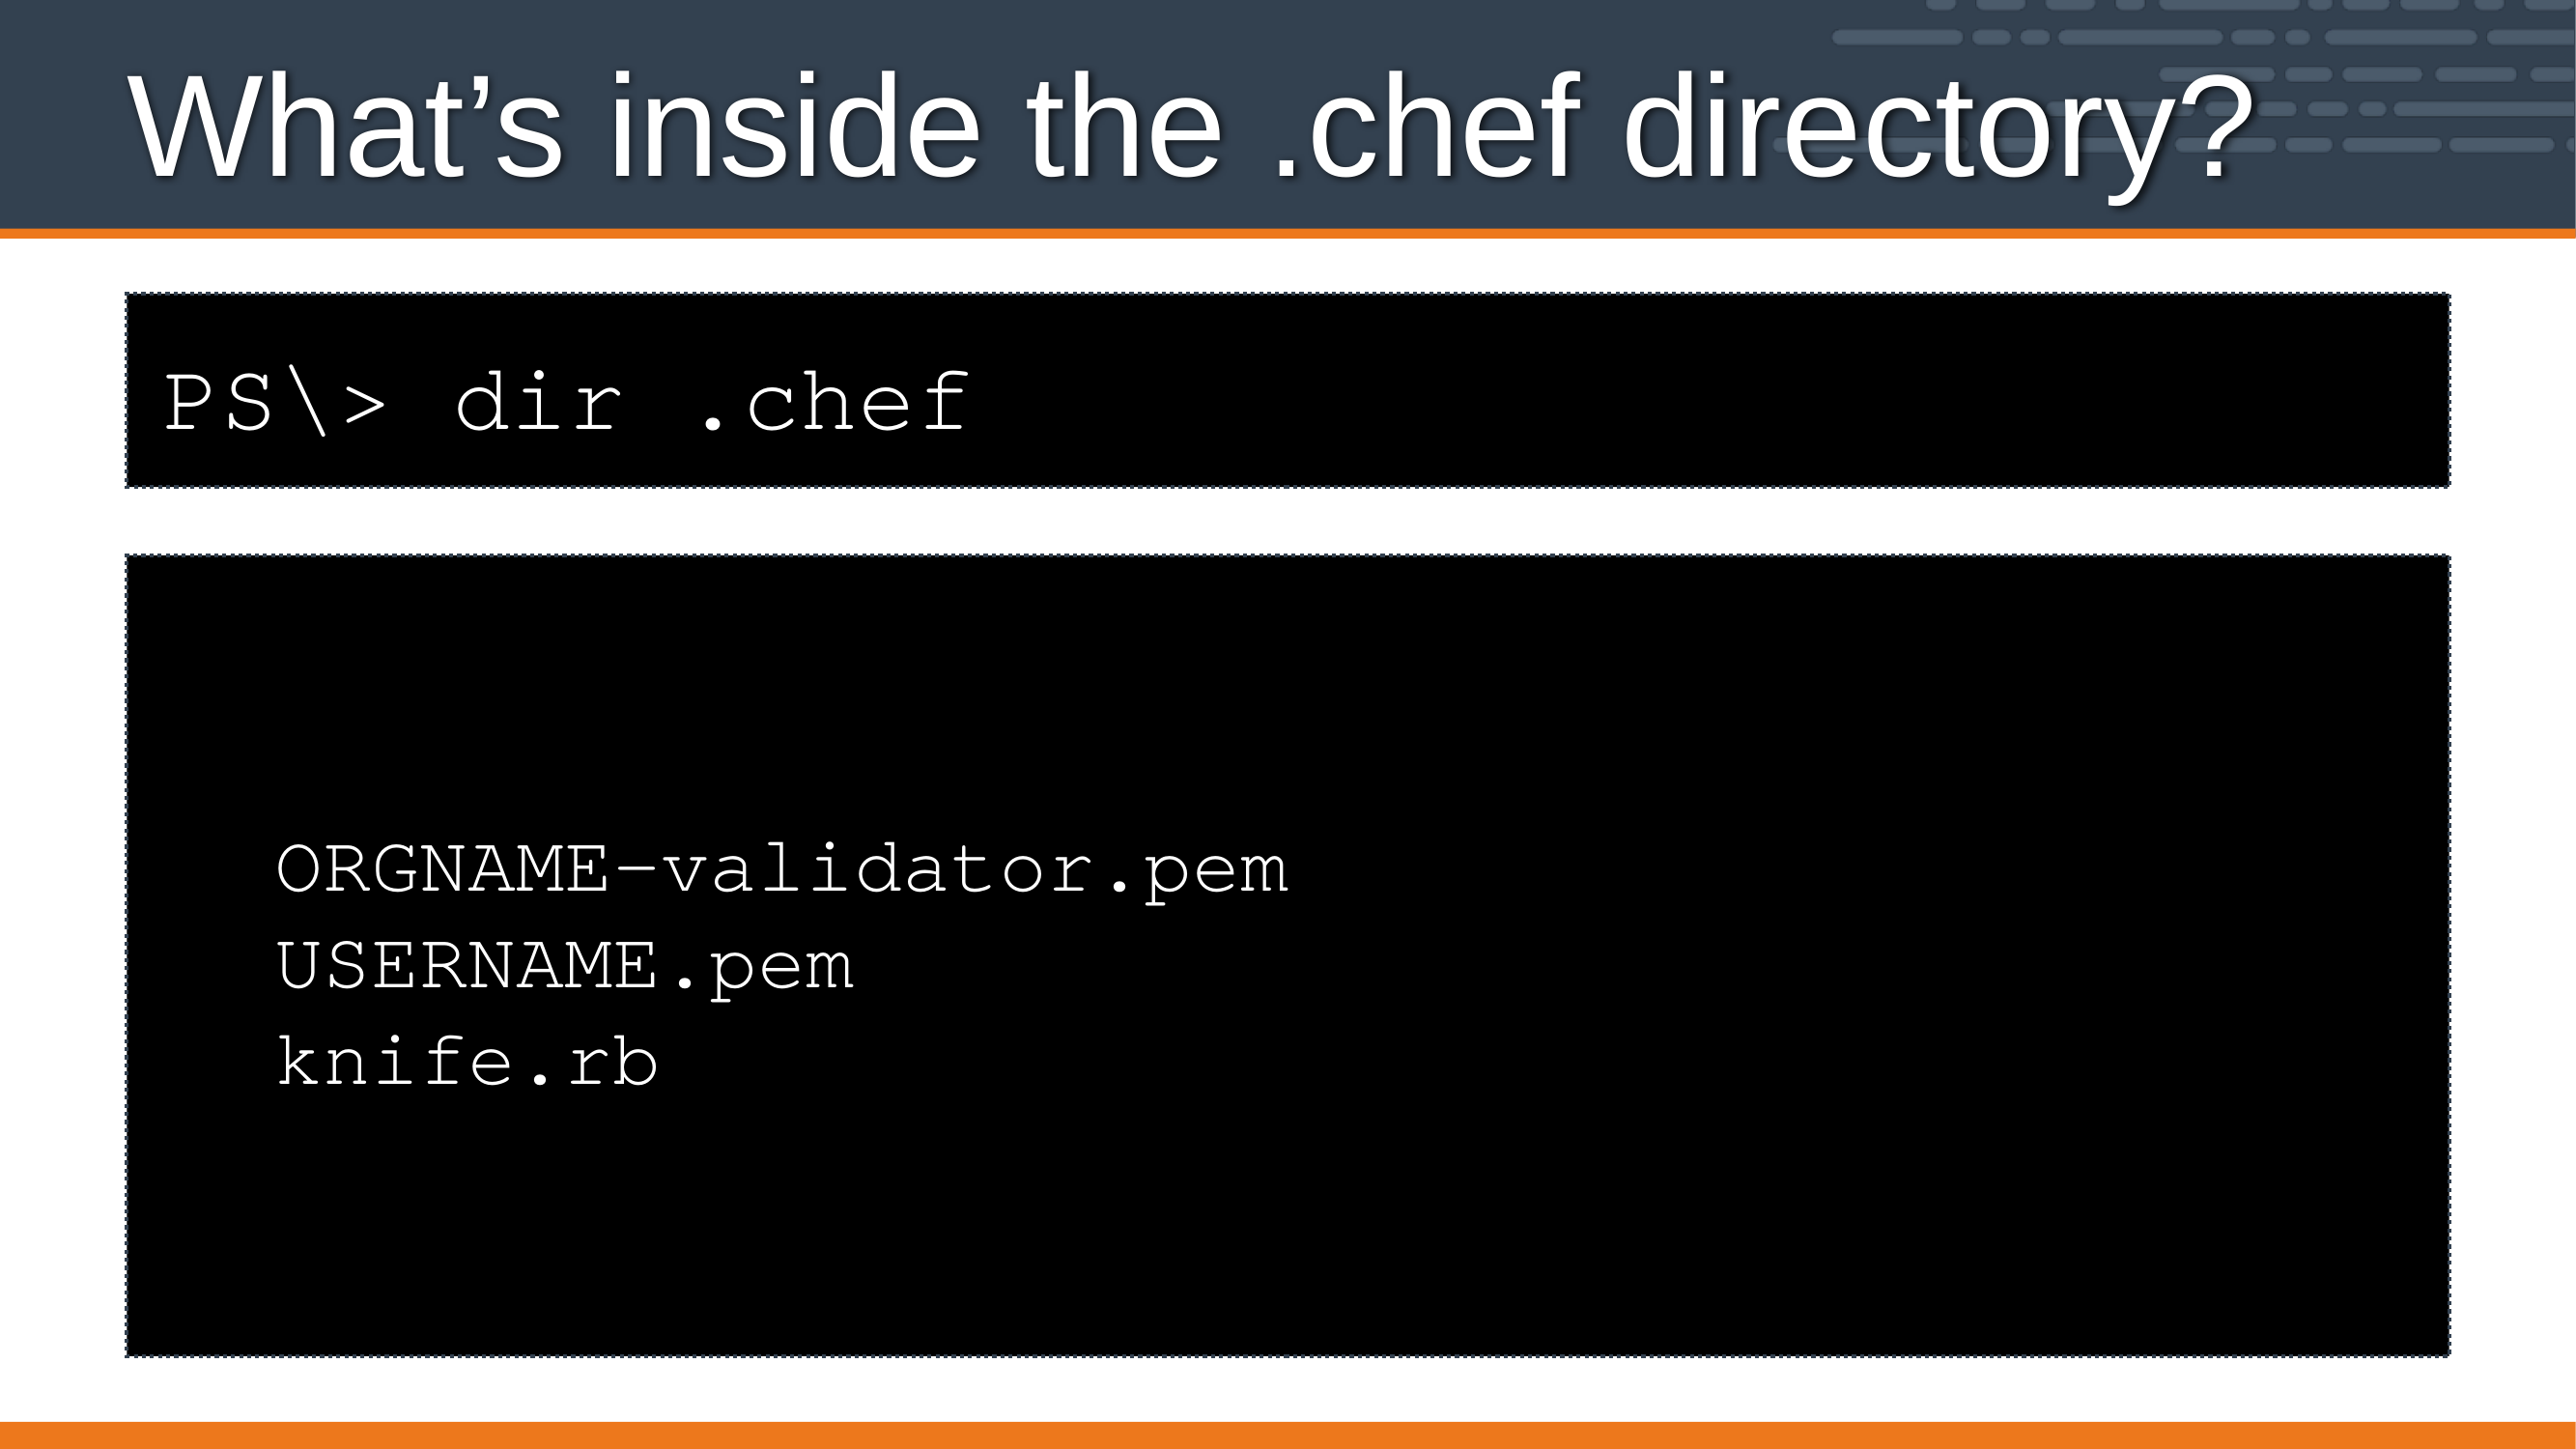

# What’s inside the .chef directory?

PS\> dir .chef

ORGNAME-validator.pem
USERNAME.pem
knife.rb